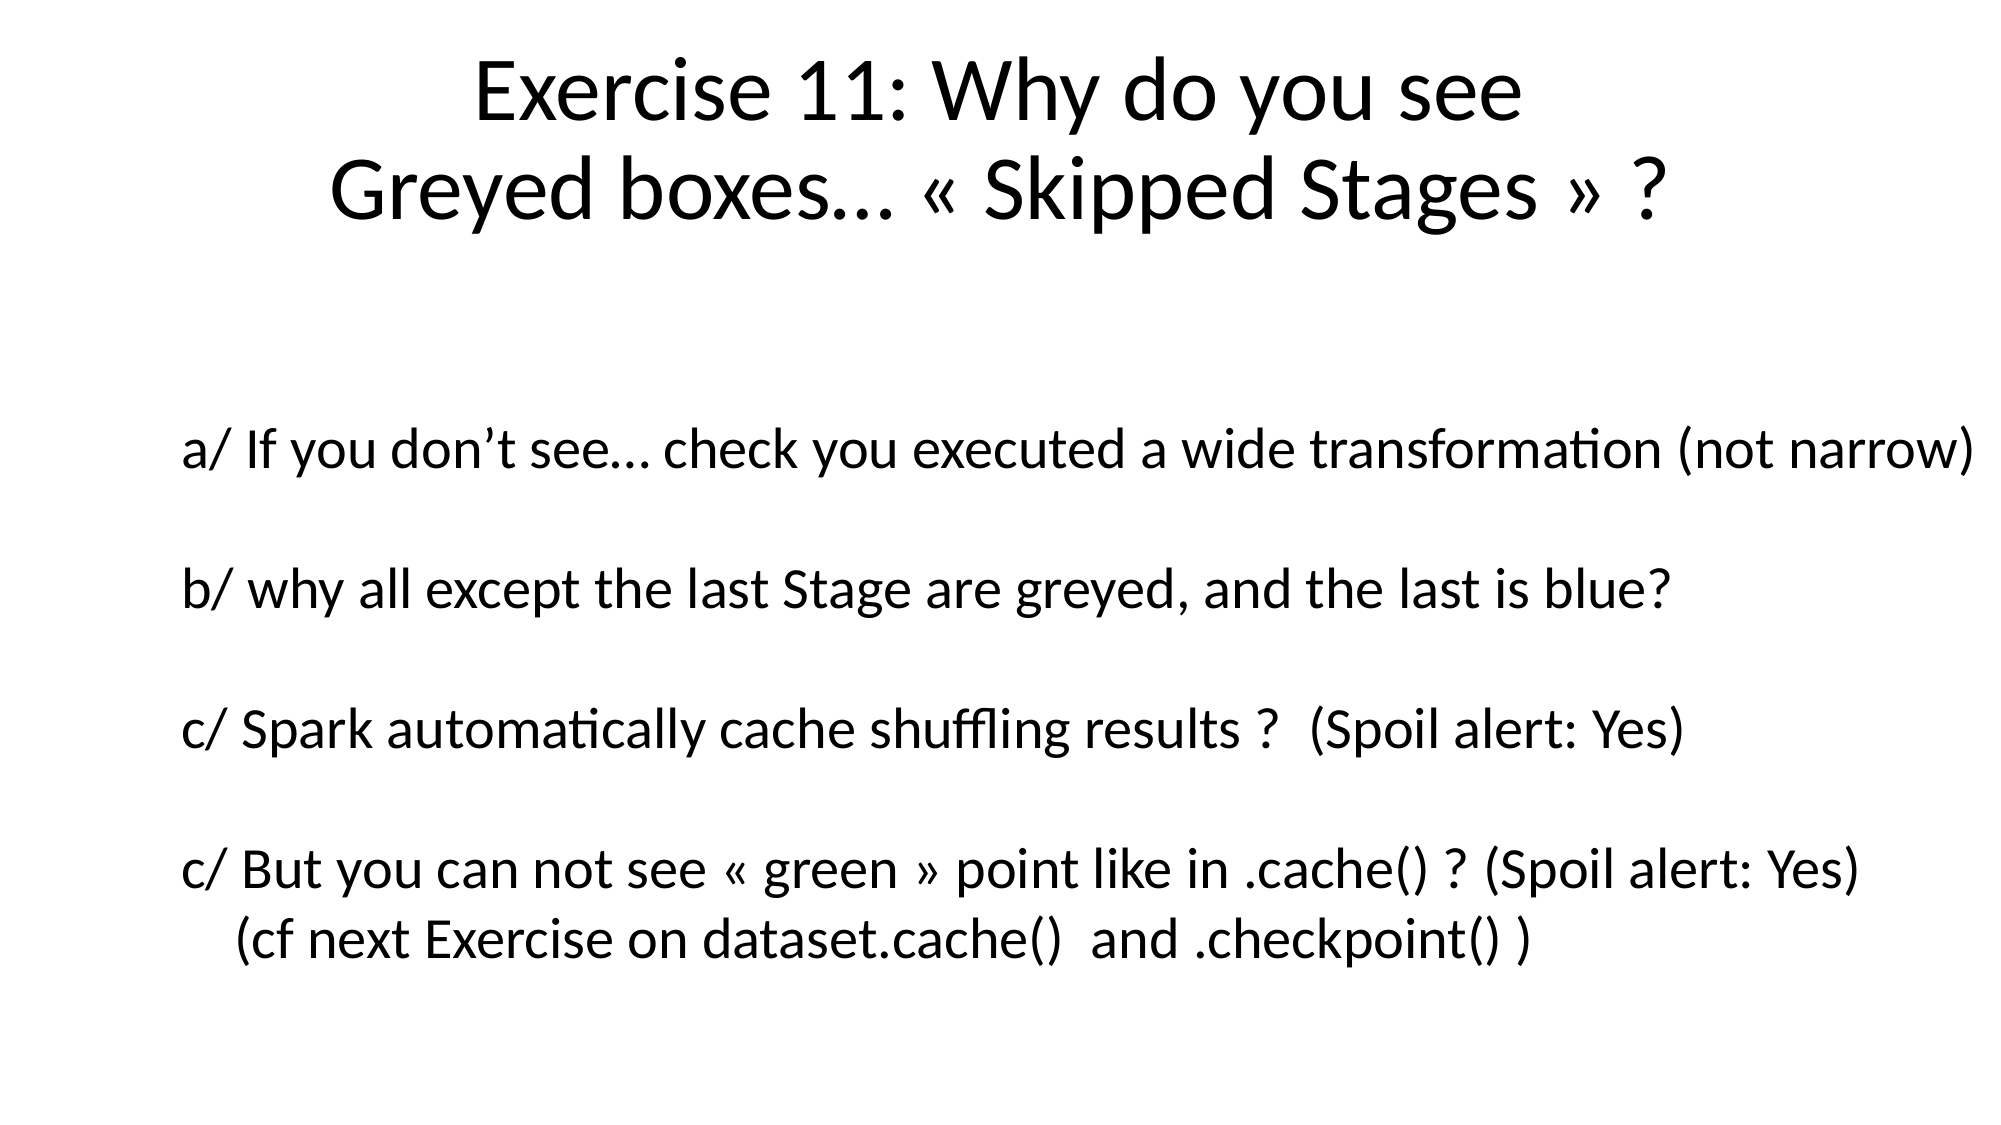

# Exercise 11: Why do you see Greyed boxes… « Skipped Stages » ?
a/ If you don’t see… check you executed a wide transformation (not narrow)

b/ why all except the last Stage are greyed, and the last is blue?

c/ Spark automatically cache shuffling results ?  (Spoil alert: Yes)

c/ But you can not see « green » point like in .cache() ? (Spoil alert: Yes)
    (cf next Exercise on dataset.cache()  and .checkpoint() )